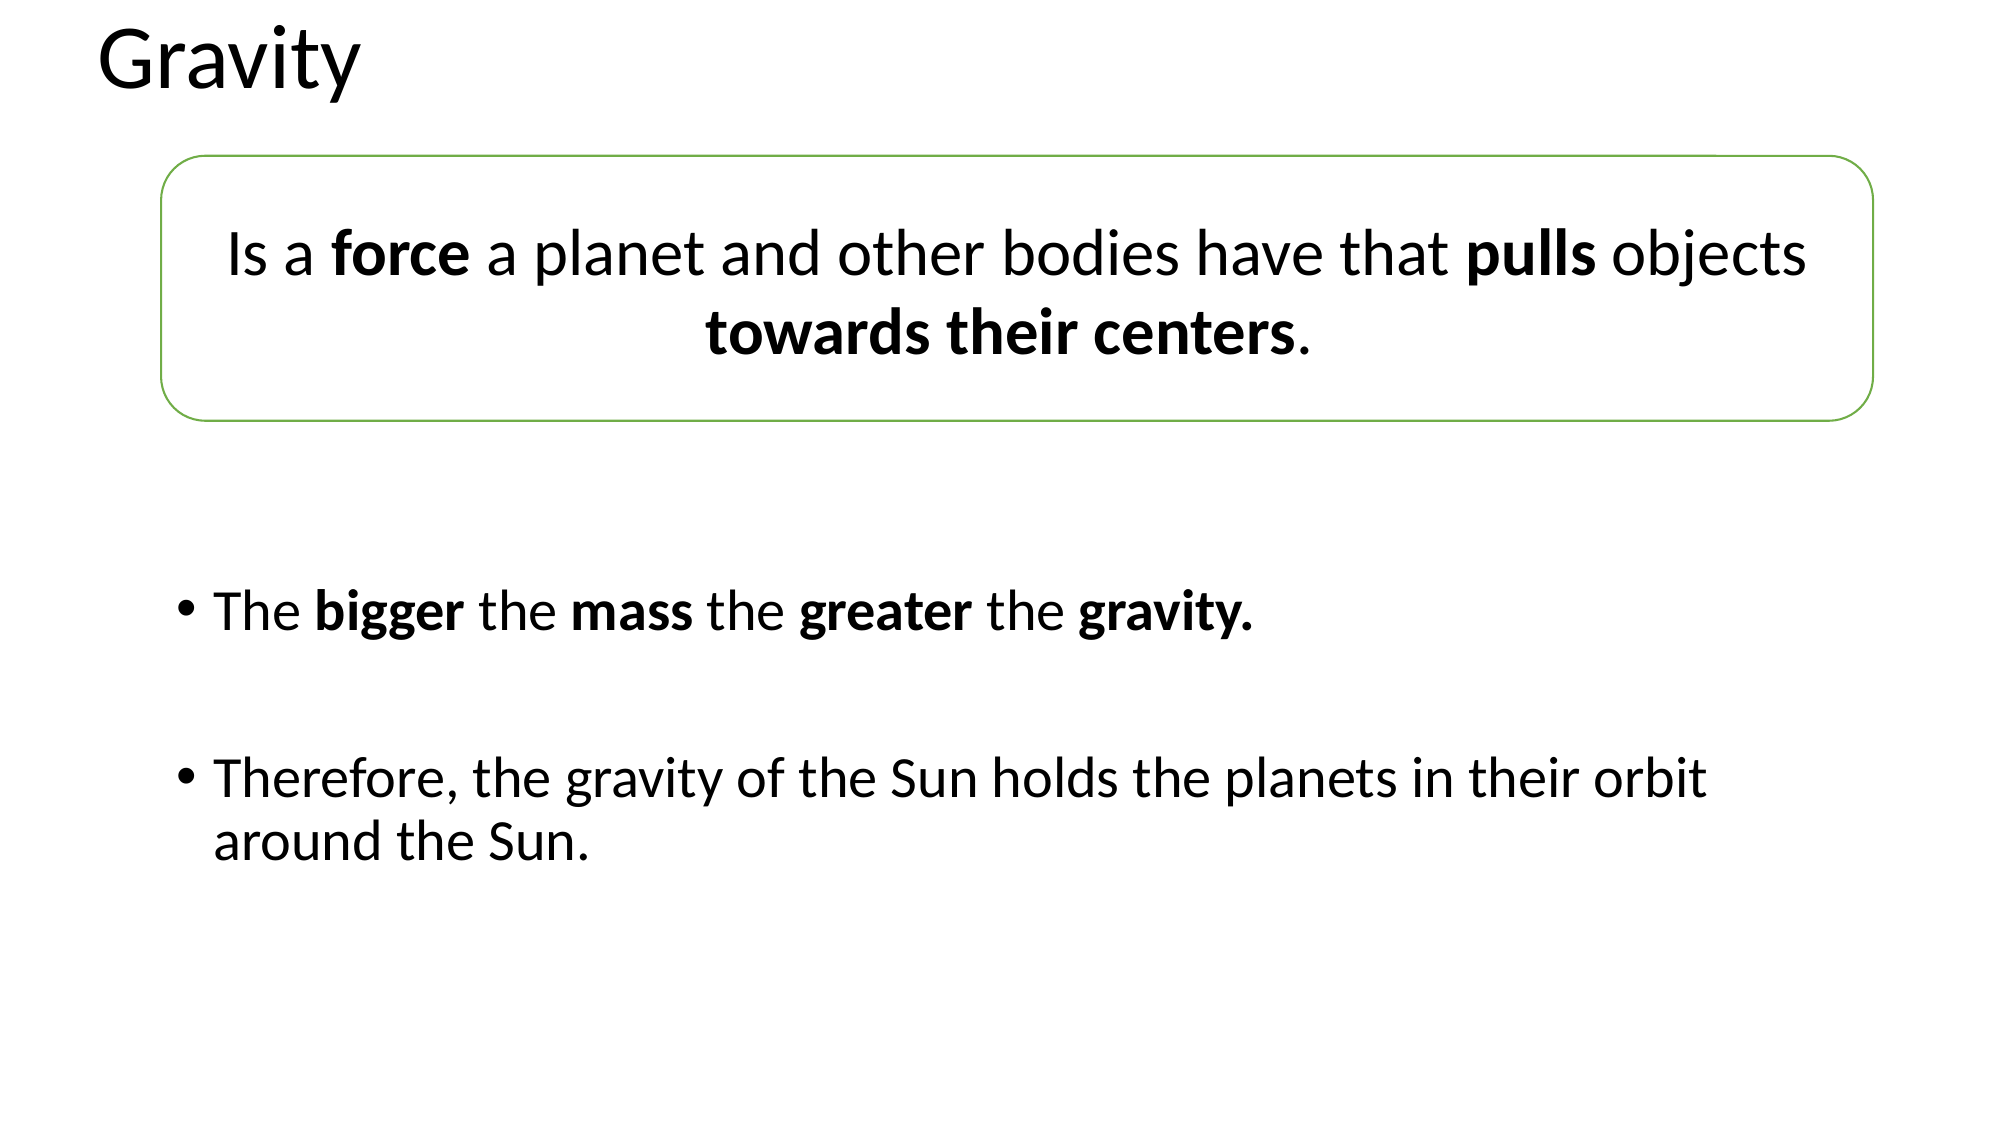

# Gravity
Is a force a planet and other bodies have that pulls objects towards their centers.

The bigger the mass the greater the gravity.

Therefore, the gravity of the Sun holds the planets in their orbit around the Sun.